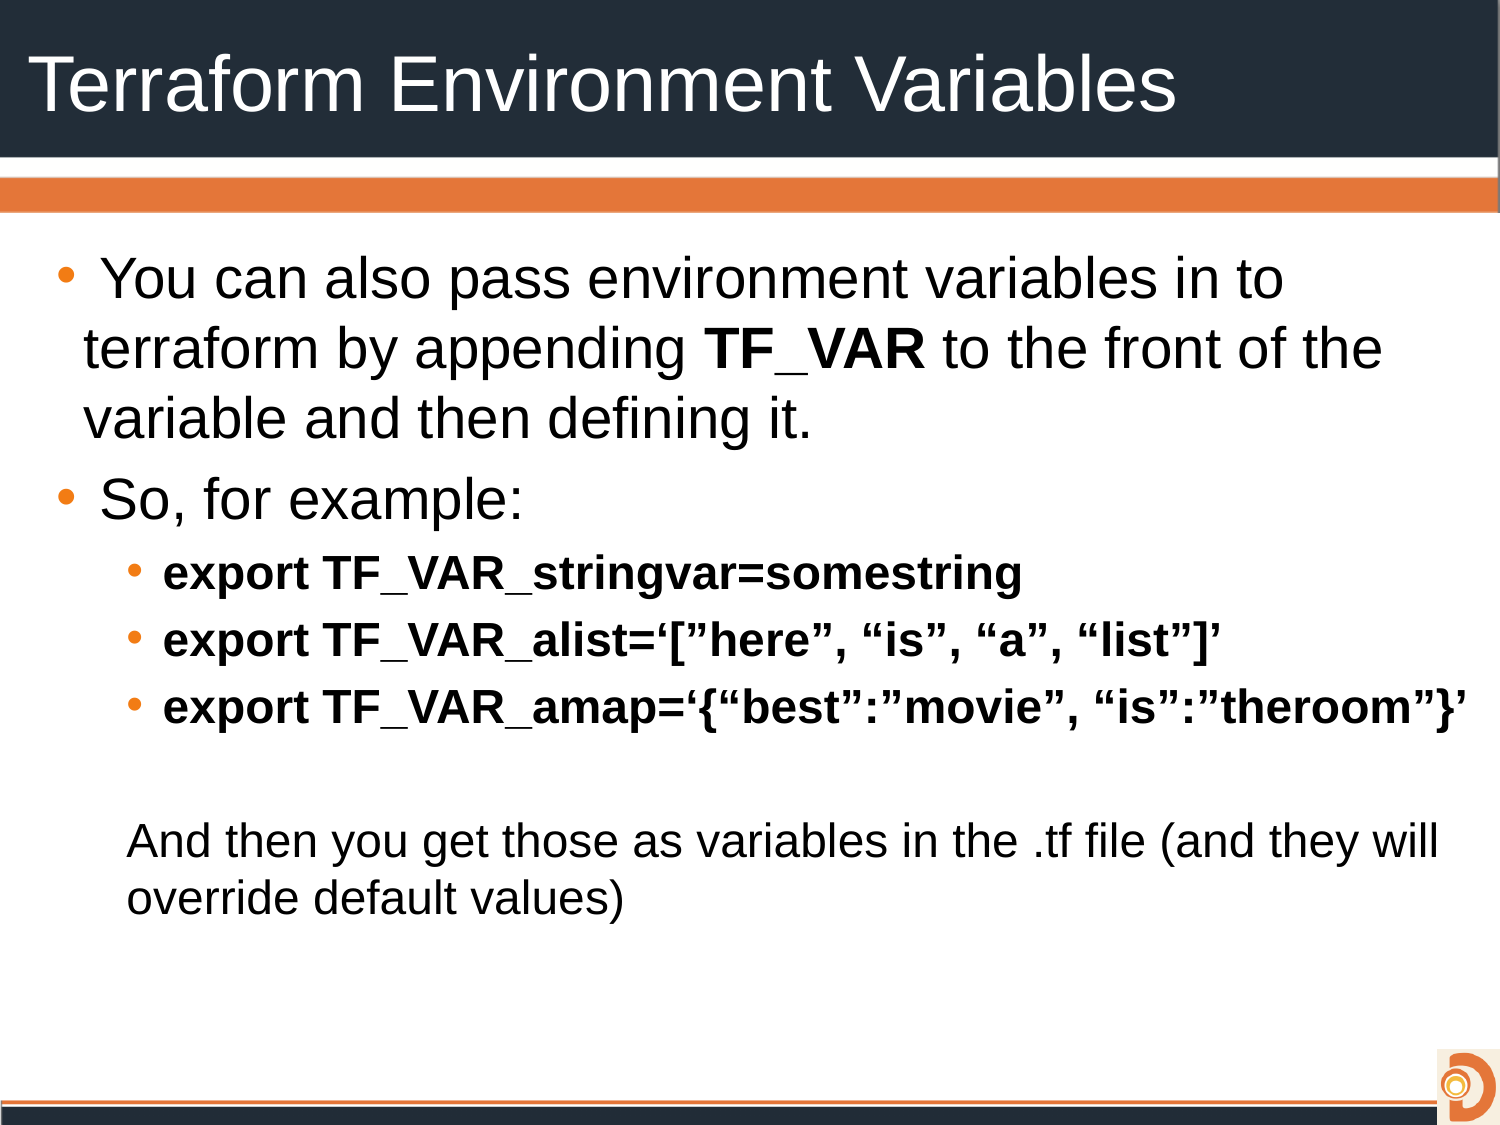

# Terraform Environment Variables
 You can also pass environment variables in to terraform by appending TF_VAR to the front of the variable and then defining it.
 So, for example:
 export TF_VAR_stringvar=somestring
 export TF_VAR_alist=‘[”here”, “is”, “a”, “list”]’
 export TF_VAR_amap=‘{“best”:”movie”, “is”:”theroom”}’

And then you get those as variables in the .tf file (and they will override default values)